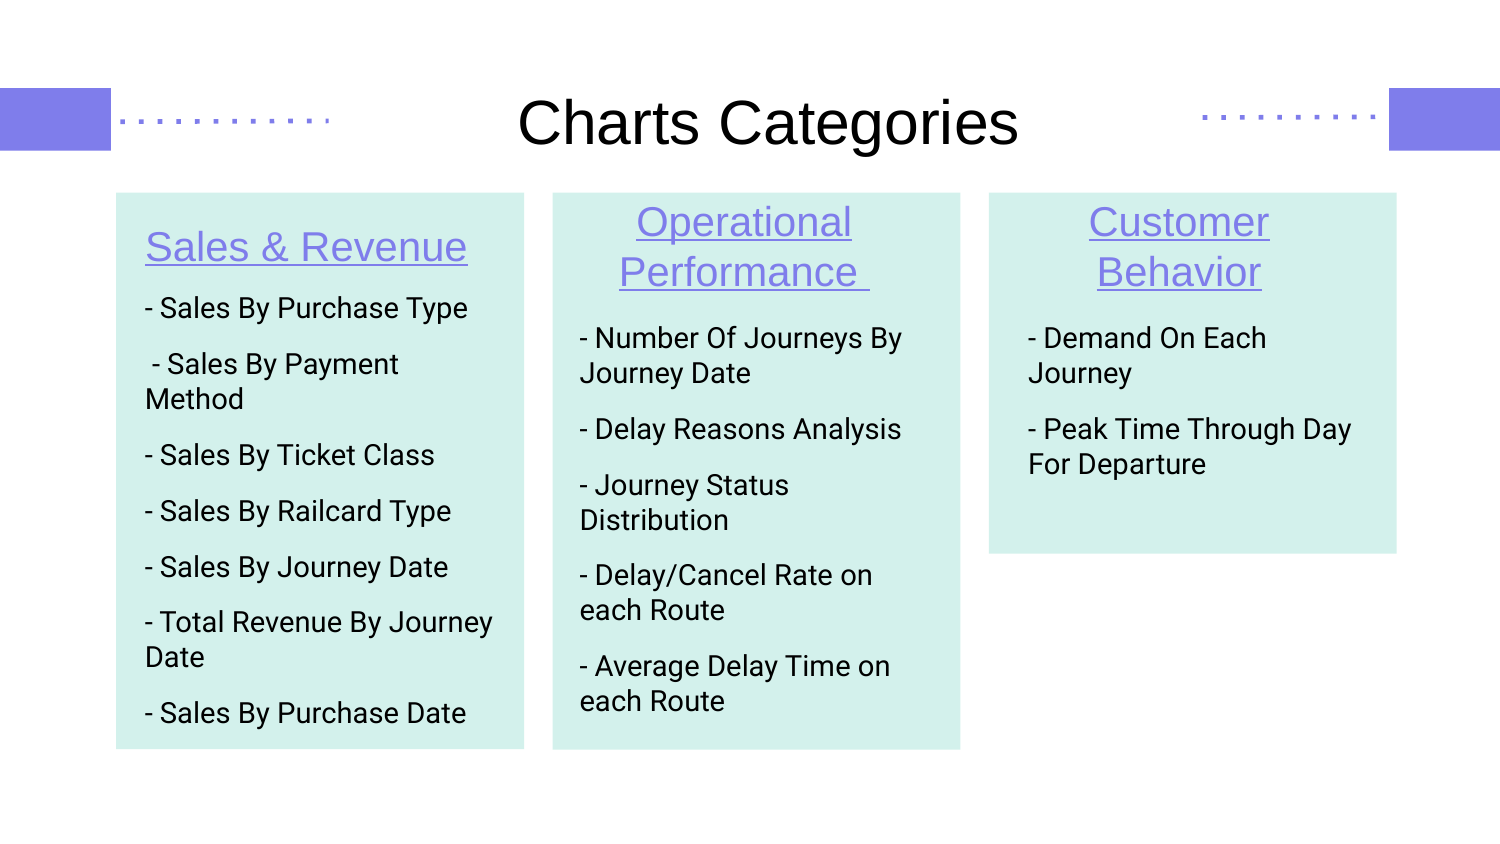

Charts Categories

# Sales & Revenue
Operational Performance
Customer Behavior

- Sales By Purchase Type
 - Sales By Payment Method
- Sales By Ticket Class
- Sales By Railcard Type
- Sales By Journey Date
- Total Revenue By Journey Date
- Sales By Purchase Date

- Demand On Each Journey
- Peak Time Through Day For Departure
- Number Of Journeys By Journey Date
- Delay Reasons Analysis
- Journey Status Distribution
- Delay/Cancel Rate on each Route
- Average Delay Time on each Route